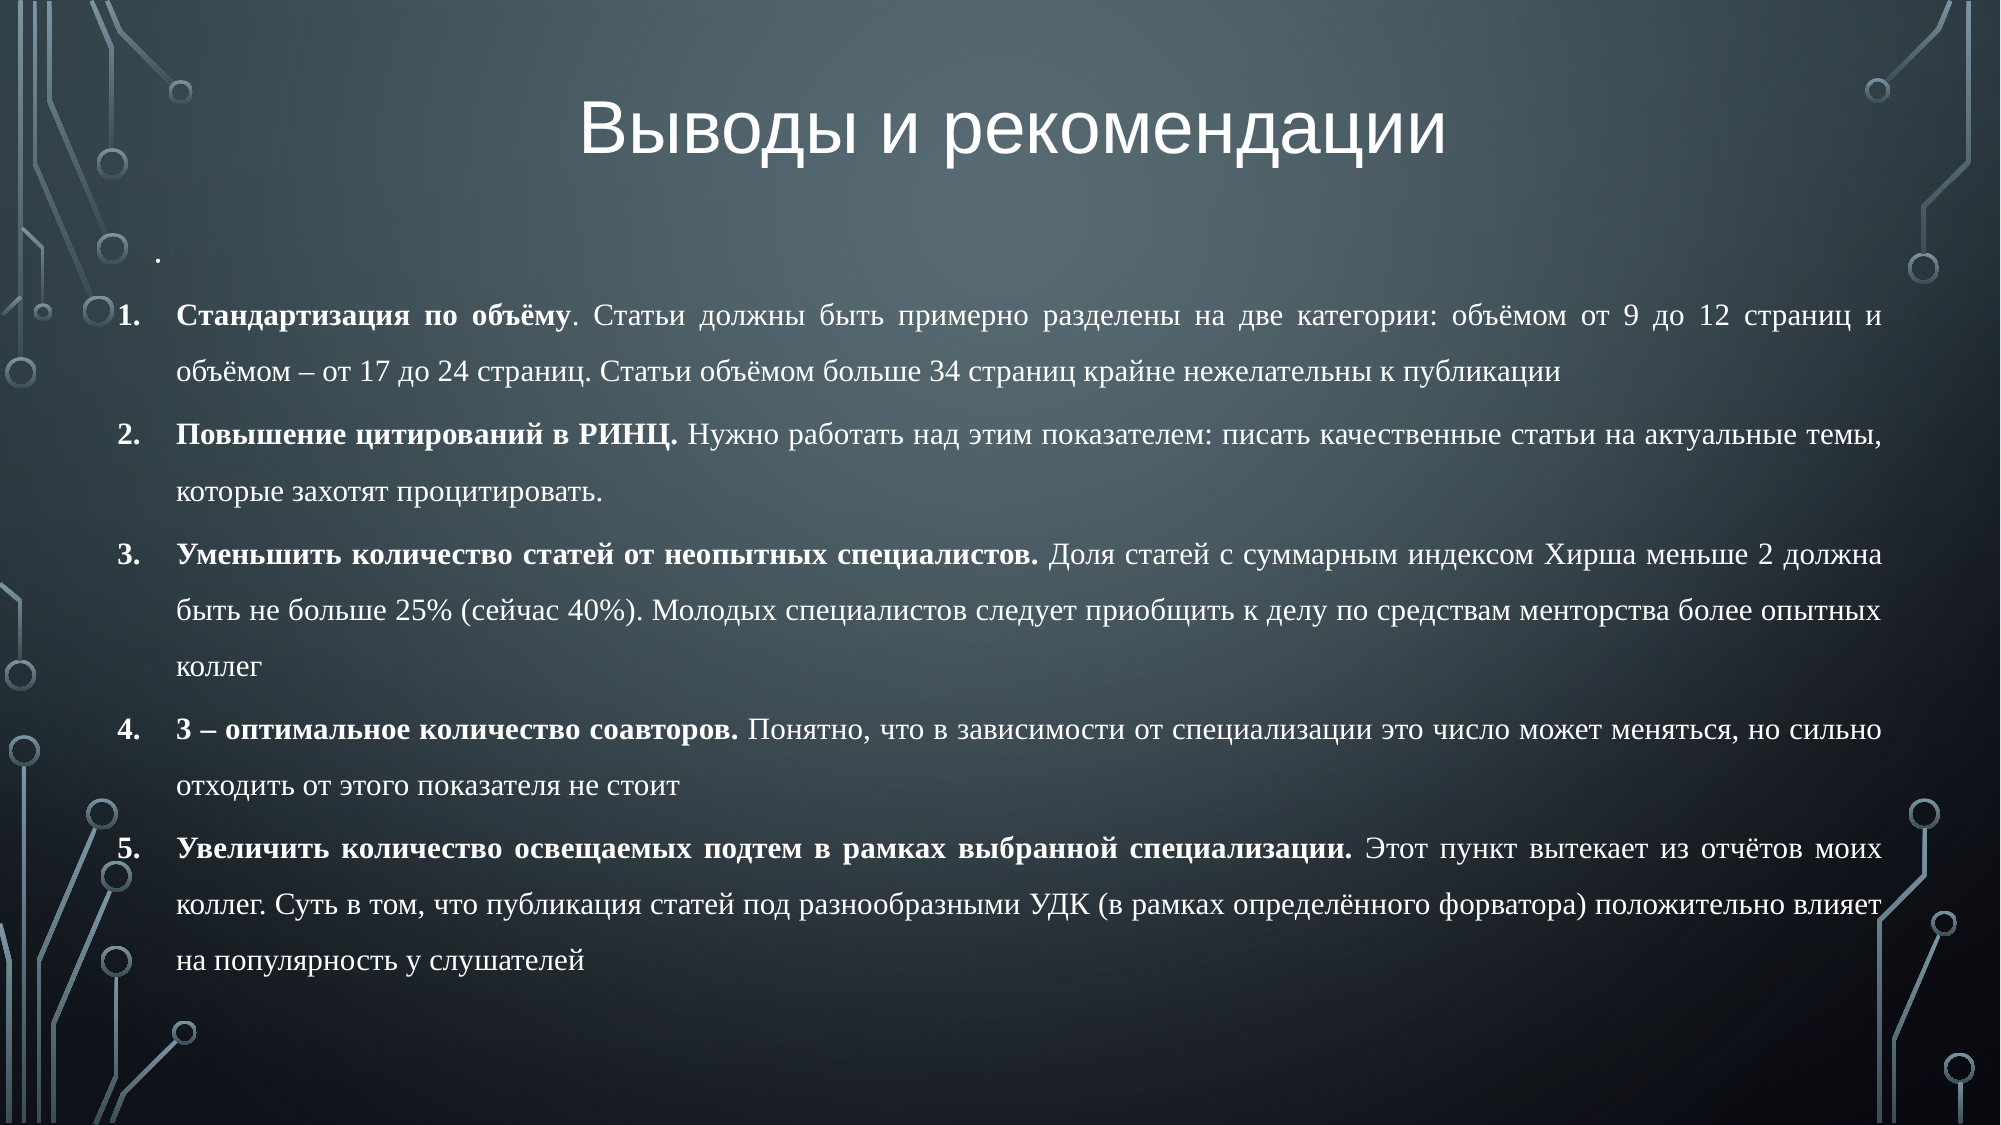

Выводы и рекомендации

Стандартизация по объёму. Статьи должны быть примерно разделены на две категории: объёмом от 9 до 12 страниц и объёмом – от 17 до 24 страниц. Статьи объёмом больше 34 страниц крайне нежелательны к публикации
Повышение цитирований в РИНЦ. Нужно работать над этим показателем: писать качественные статьи на актуальные темы, которые захотят процитировать.
Уменьшить количество статей от неопытных специалистов. Доля статей с суммарным индексом Хирша меньше 2 должна быть не больше 25% (сейчас 40%). Молодых специалистов следует приобщить к делу по средствам менторства более опытных коллег
3 – оптимальное количество соавторов. Понятно, что в зависимости от специализации это число может меняться, но сильно отходить от этого показателя не стоит
Увеличить количество освещаемых подтем в рамках выбранной специализации. Этот пункт вытекает из отчётов моих коллег. Суть в том, что публикация статей под разнообразными УДК (в рамках определённого форватора) положительно влияет на популярность у слушателей